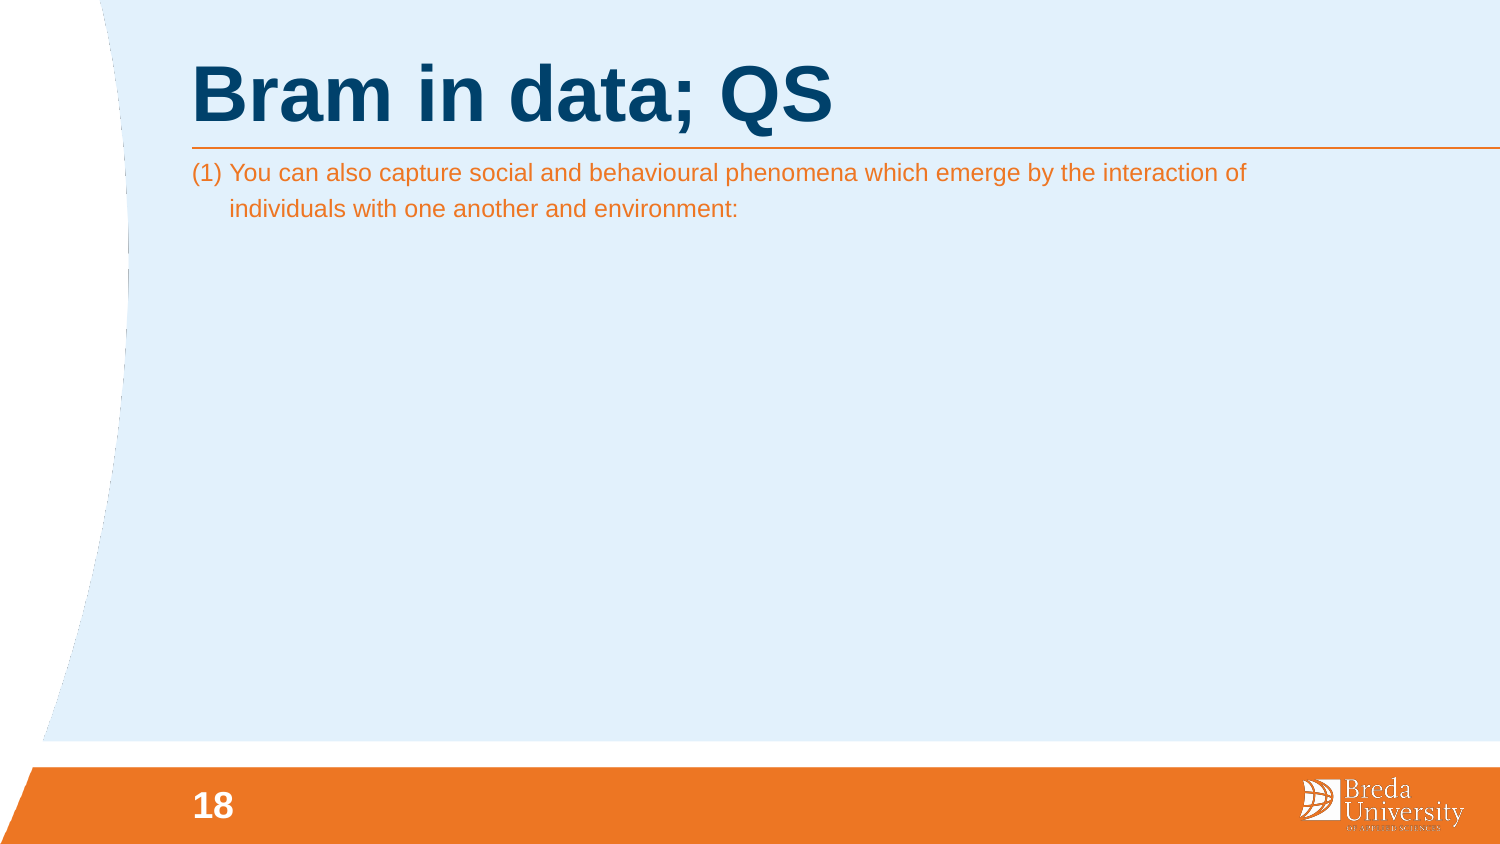

# Bram in data; QS
You can also capture social and behavioural phenomena which emerge by the interaction of individuals with one another and environment:
18